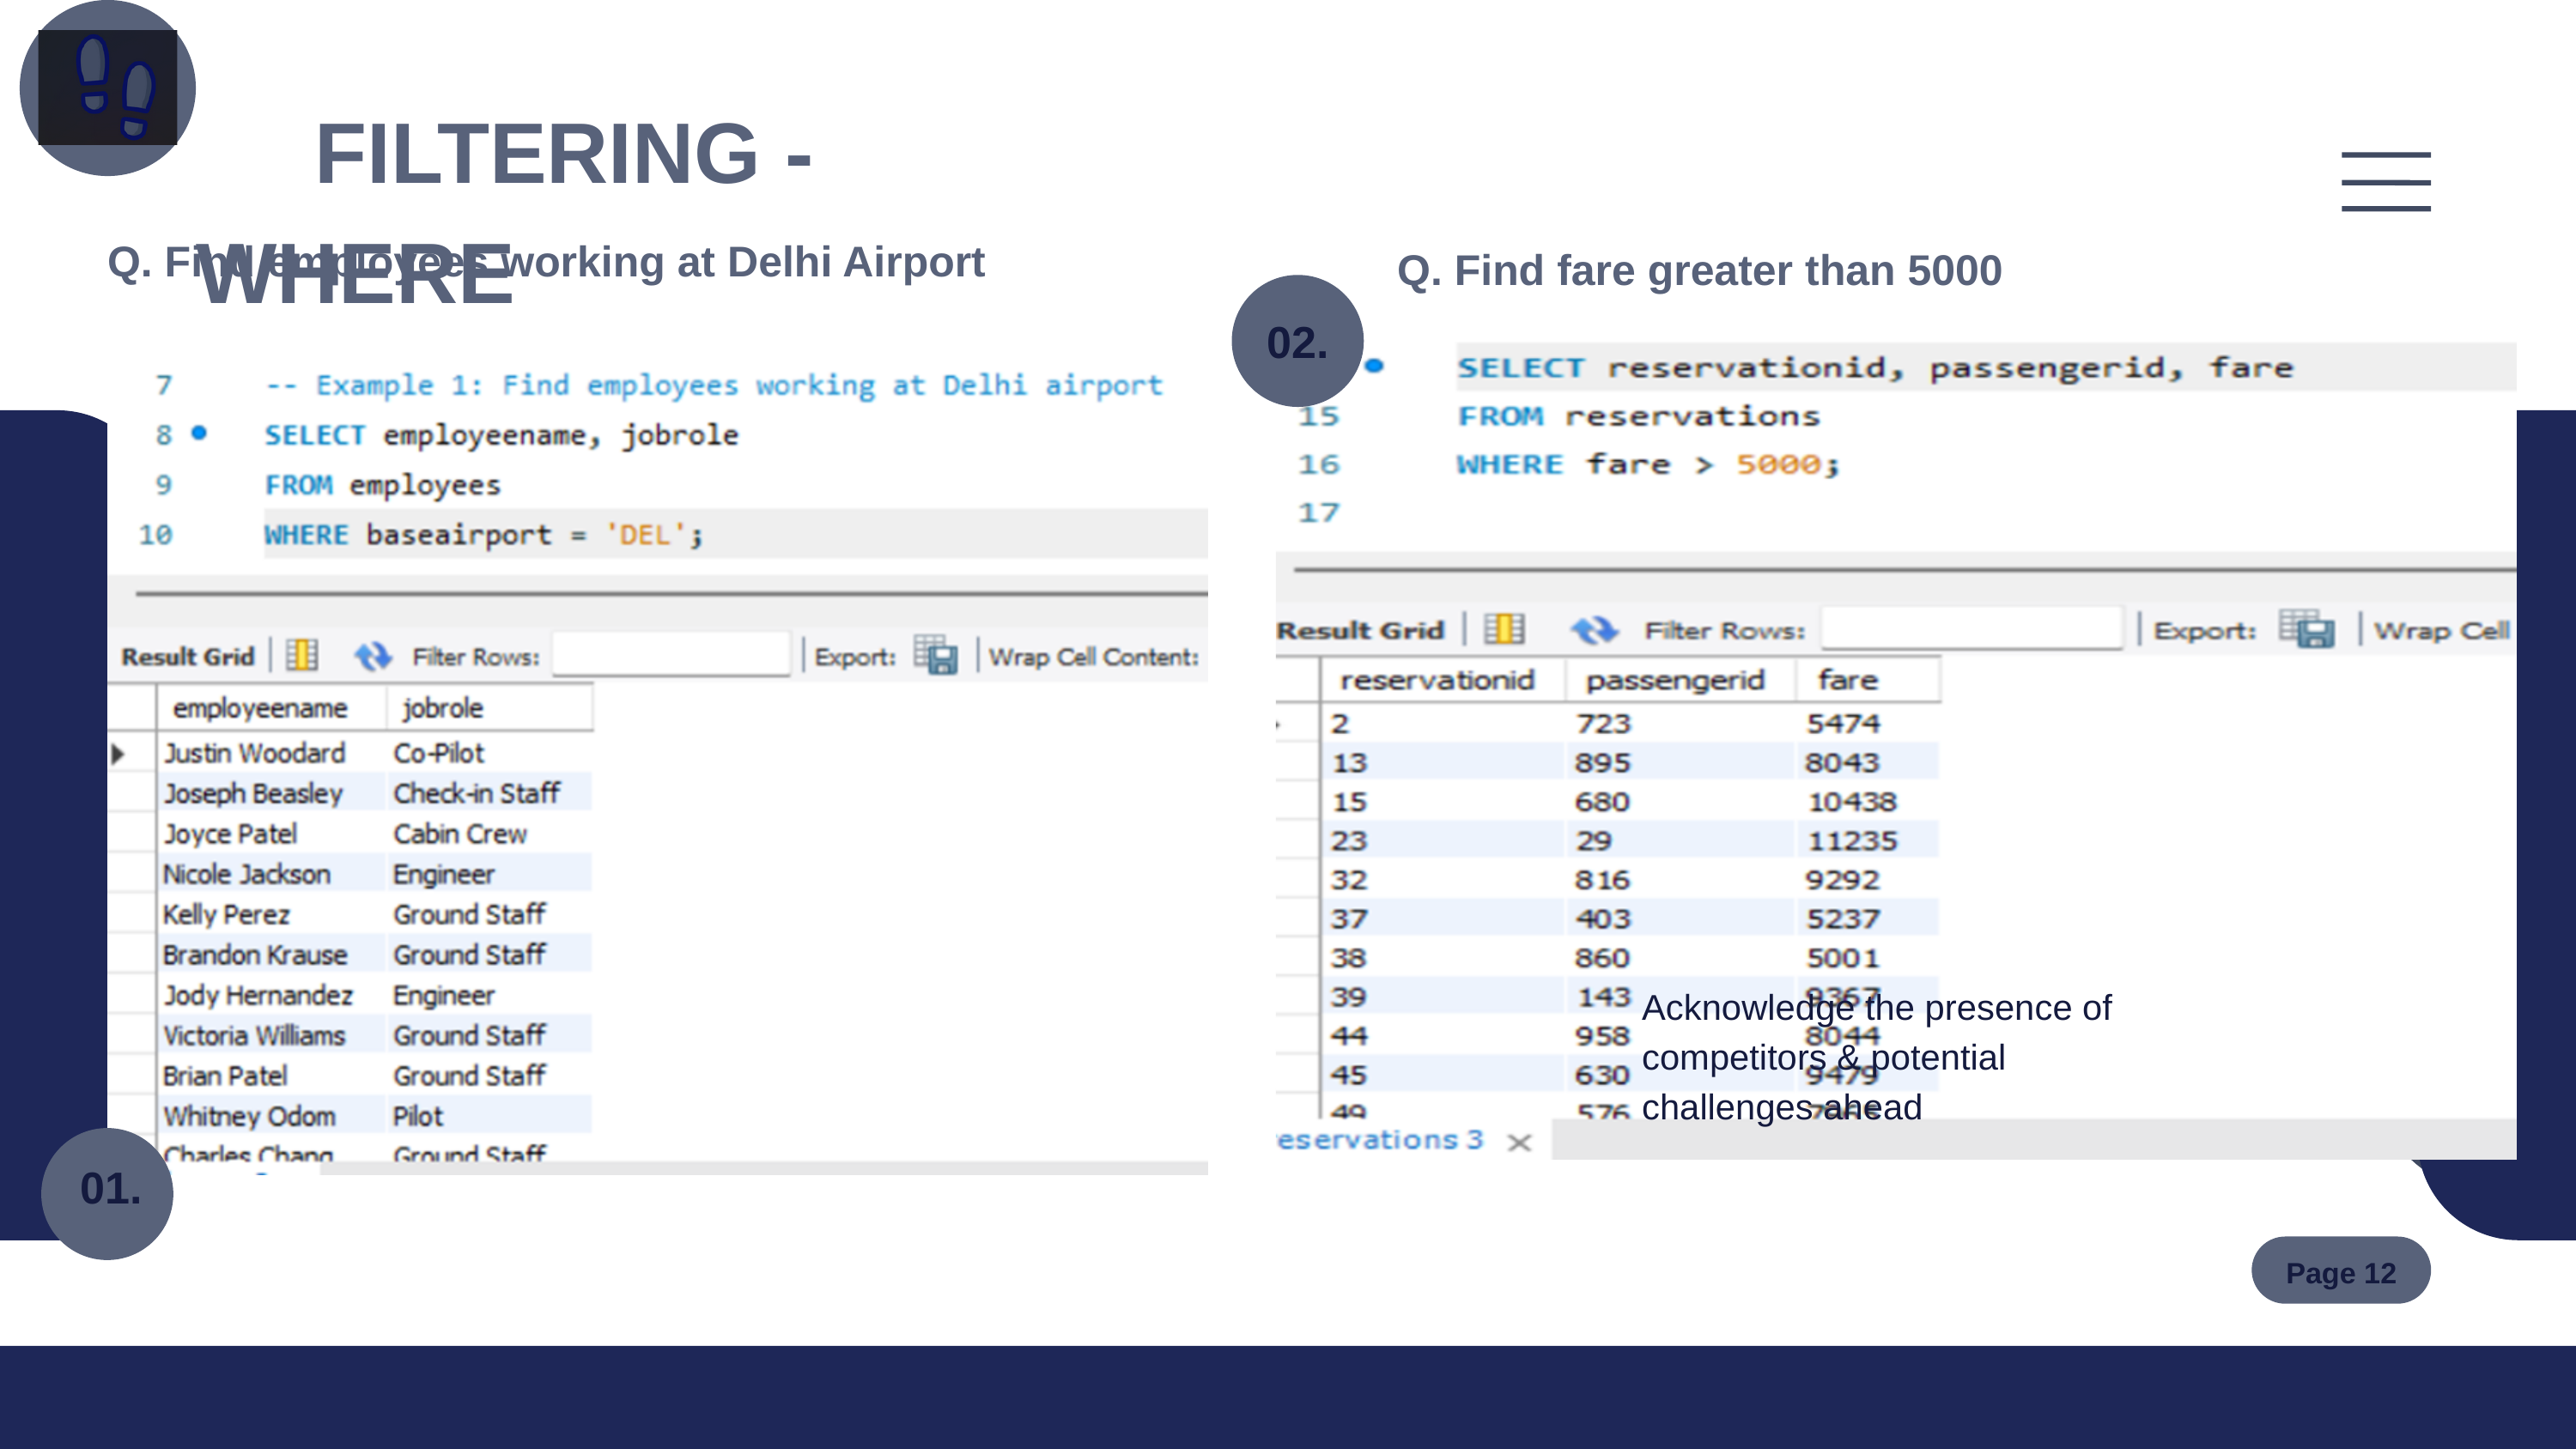

FILTERING - WHERE

Q. Find employees working at Delhi Airport
Q. Find fare greater than 5000

02.

Acknowledge the presence of competitors & potential challenges ahead

01.

Page 12